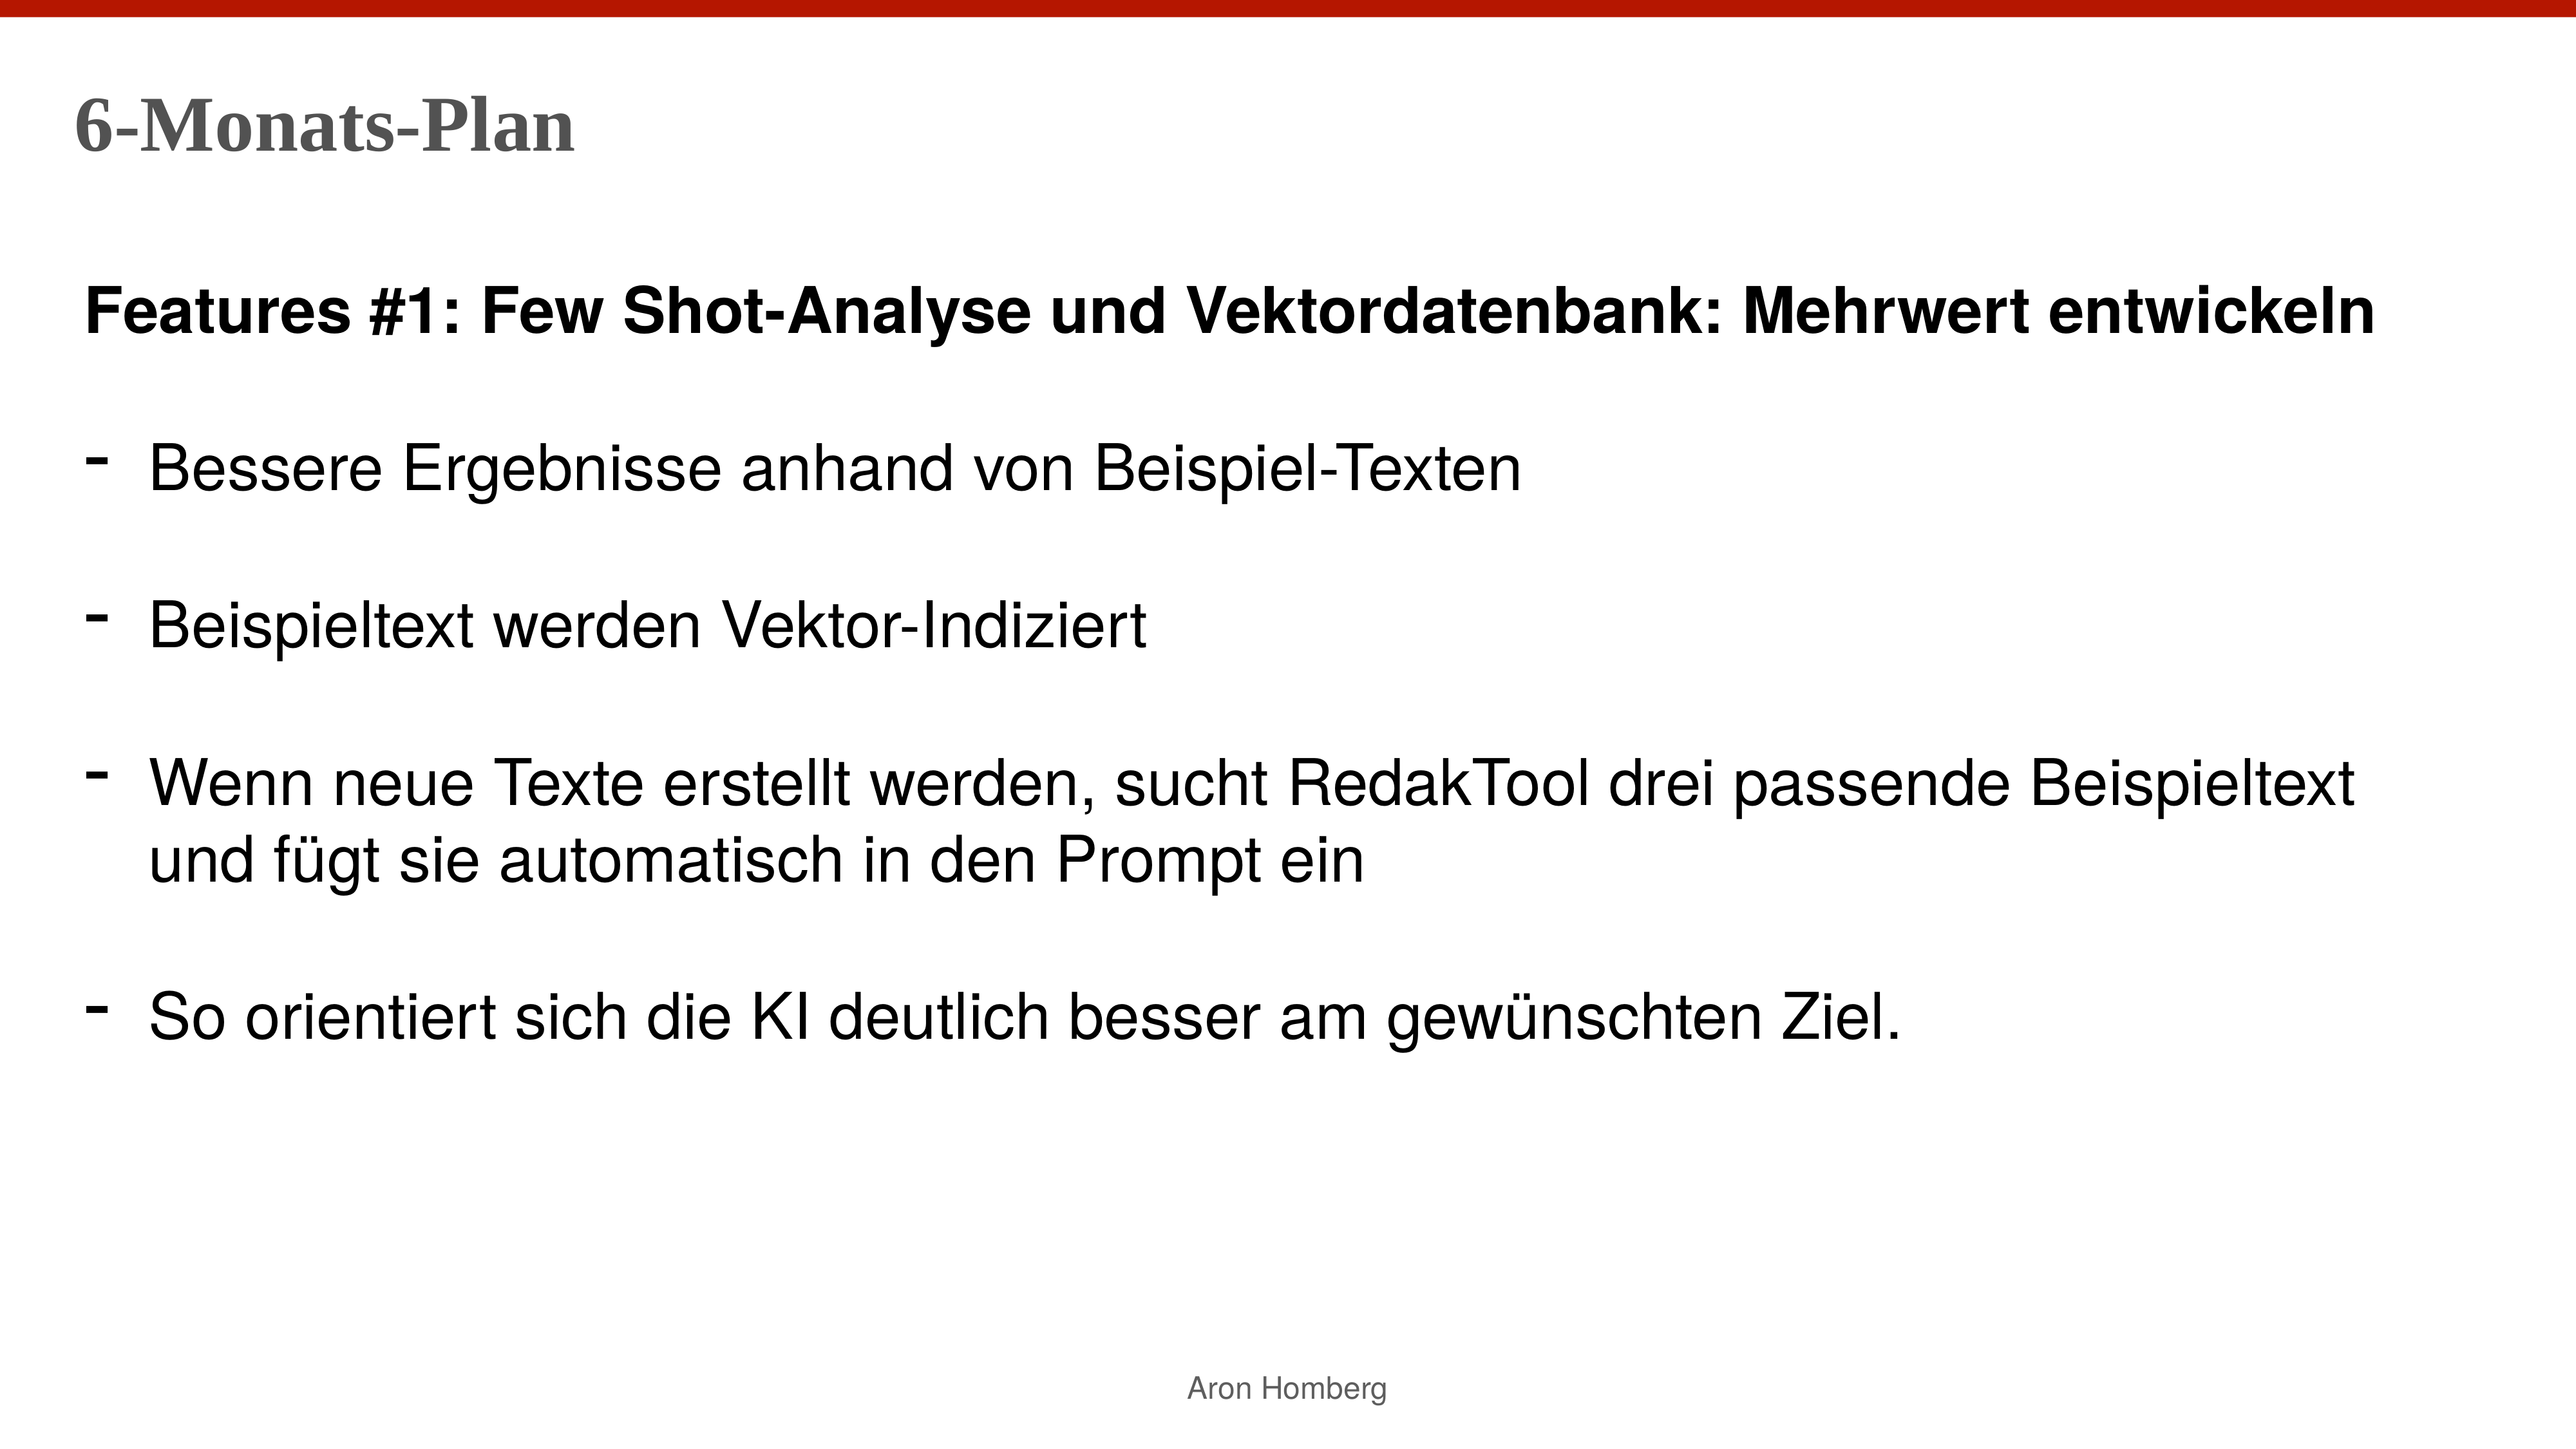

6-Monats-Plan
Features #1: Few Shot-Analyse und Vektordatenbank: Mehrwert entwickeln

Bessere Ergebnisse anhand von Beispiel-Texten

Beispieltext werden Vektor-Indiziert

Wenn neue Texte erstellt werden, sucht RedakTool drei passende Beispieltext und fügt sie automatisch in den Prompt ein

So orientiert sich die KI deutlich besser am gewünschten Ziel.

Aron Homberg